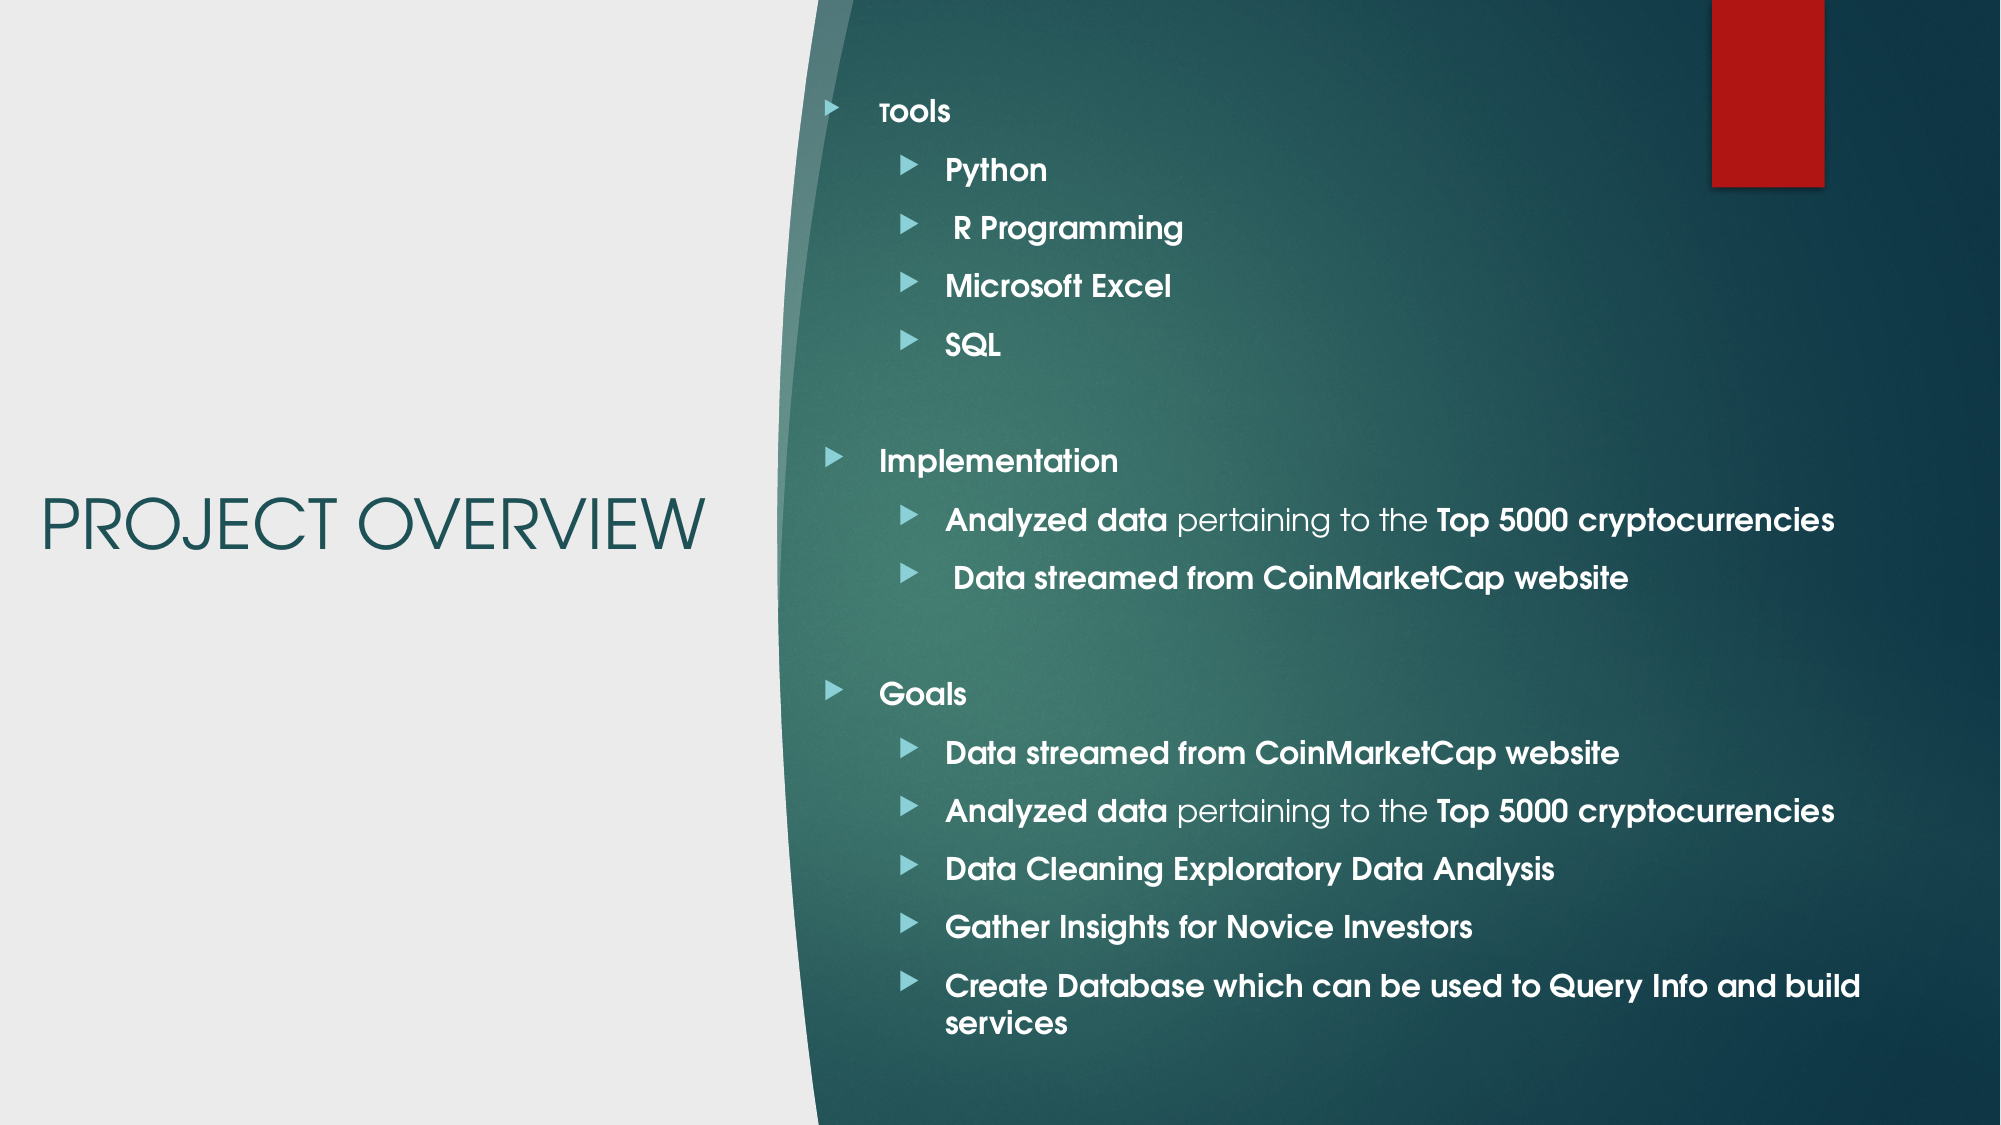

Tools
Python
 R Programming
Microsoft Excel
SQL

Implementation
Analyzed data pertaining to the Top 5000 cryptocurrencies
 Data streamed from CoinMarketCap website

Goals
Data streamed from CoinMarketCap website
Analyzed data pertaining to the Top 5000 cryptocurrencies
Data Cleaning Exploratory Data Analysis
Gather Insights for Novice Investors
Create Database which can be used to Query Info and build services

# PROJECT OVERVIEW